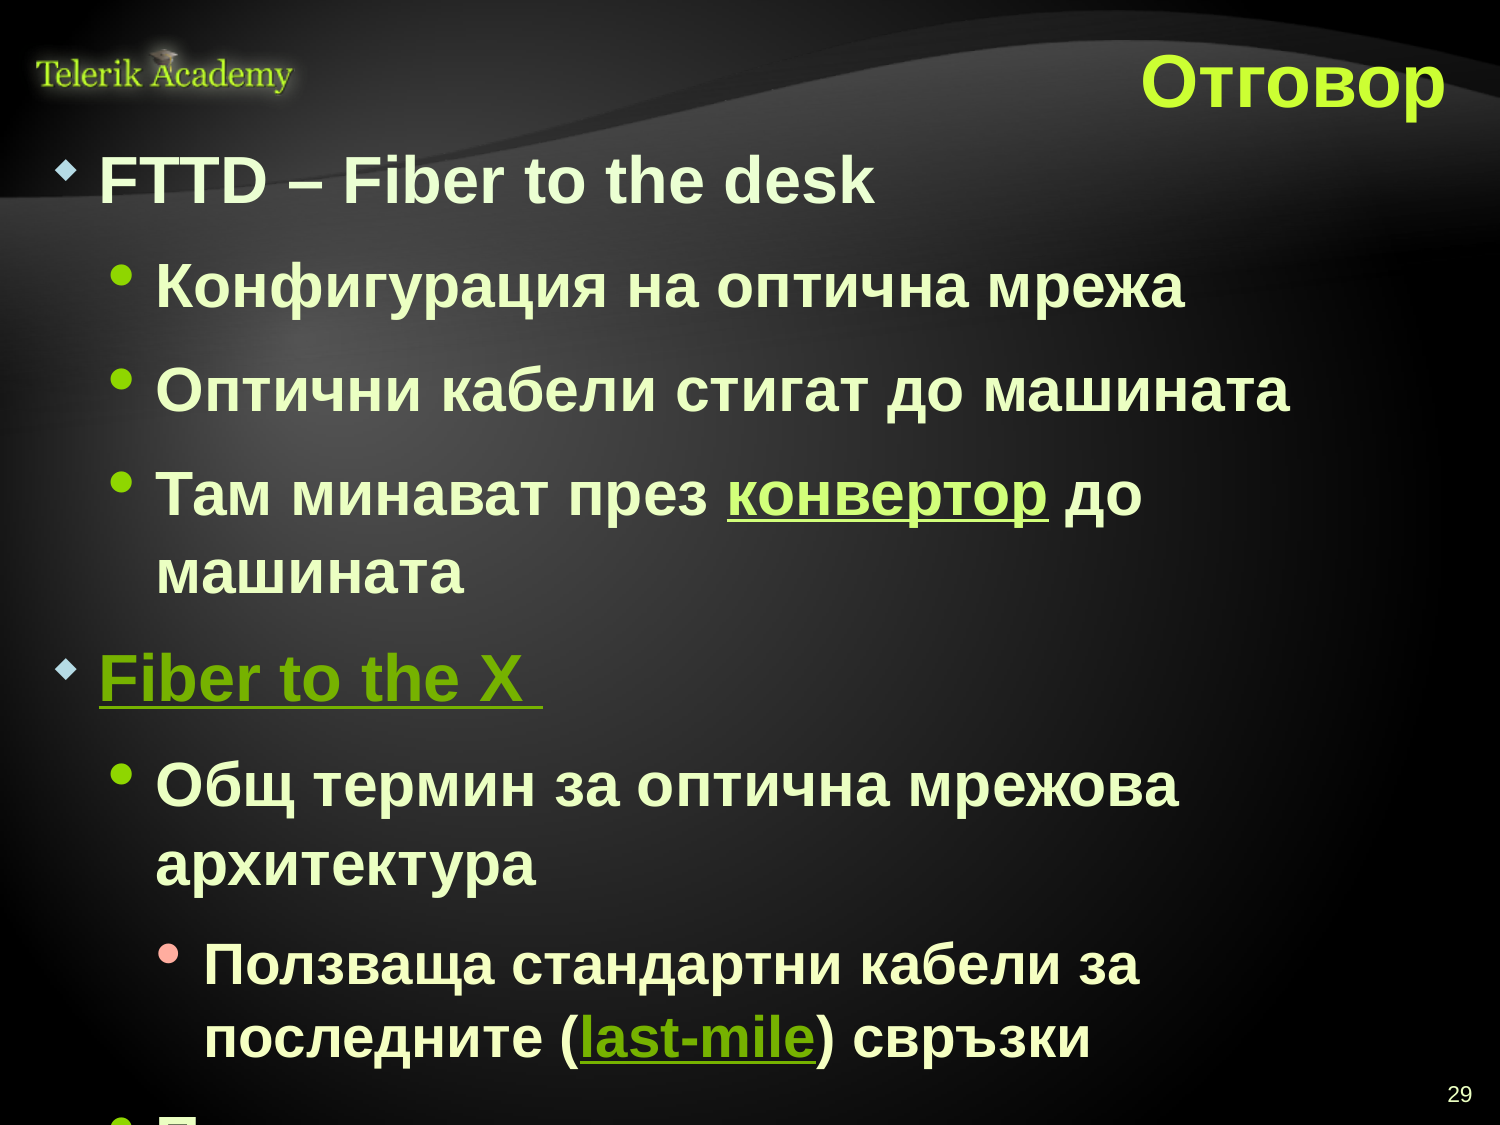

# Отговор
FTTD – Fiber to the desk
Конфигурация на оптична мрежа
Оптични кабели стигат до машината
Там минават през конвертор до машината
Fiber to the X
Общ термин за оптична мрежова архитектура
Ползваща стандартни кабели за последните (last-mile) свръзки
Прието от телекомуникационната индустрия
29